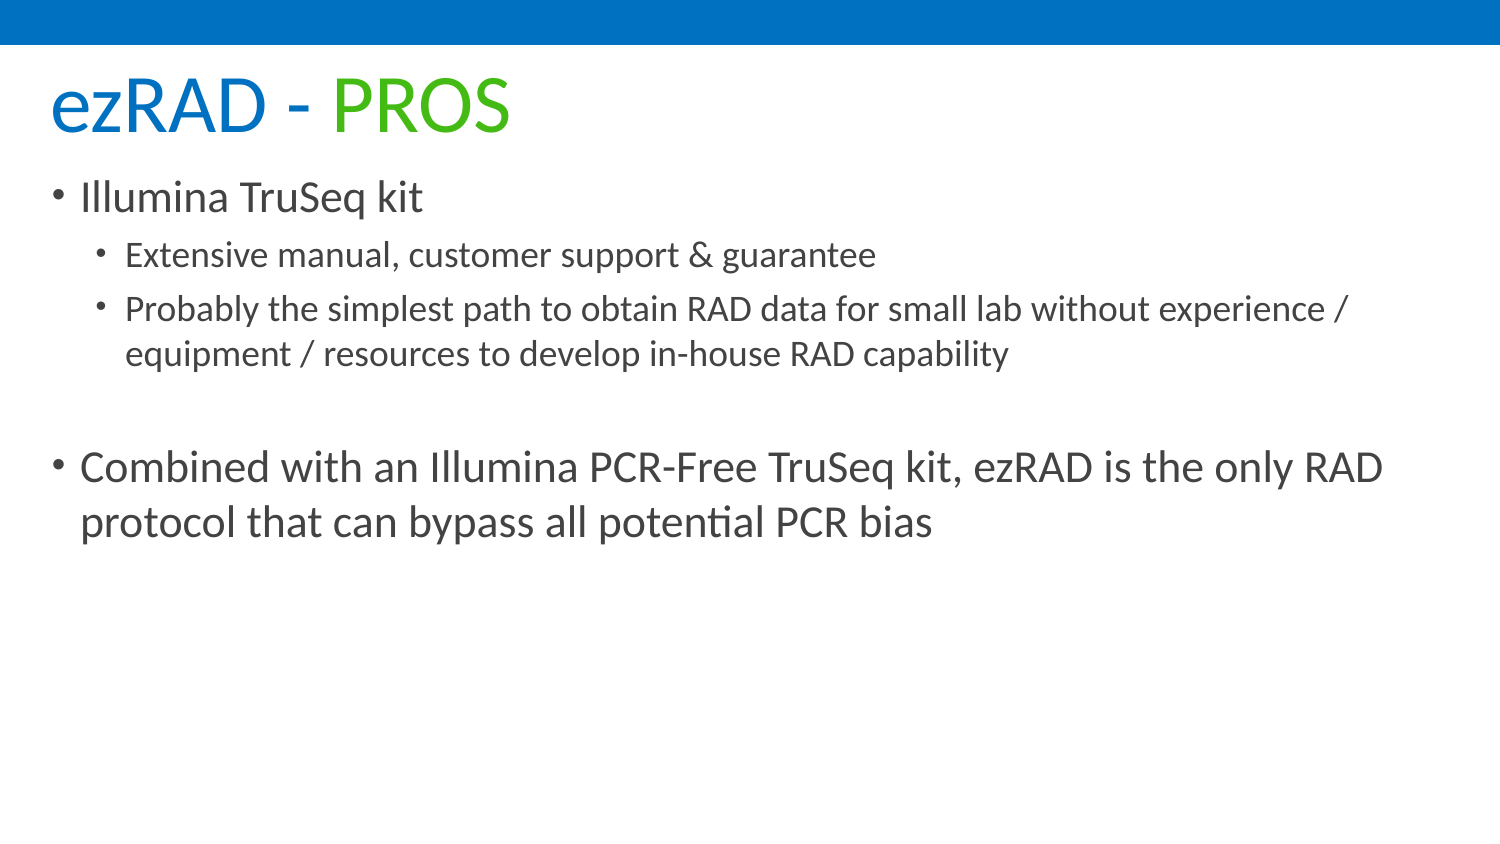

# ezRAD - PROS
Illumina TruSeq kit
Extensive manual, customer support & guarantee
Probably the simplest path to obtain RAD data for small lab without experience / equipment / resources to develop in-house RAD capability

Combined with an Illumina PCR-Free TruSeq kit, ezRAD is the only RAD protocol that can bypass all potential PCR bias